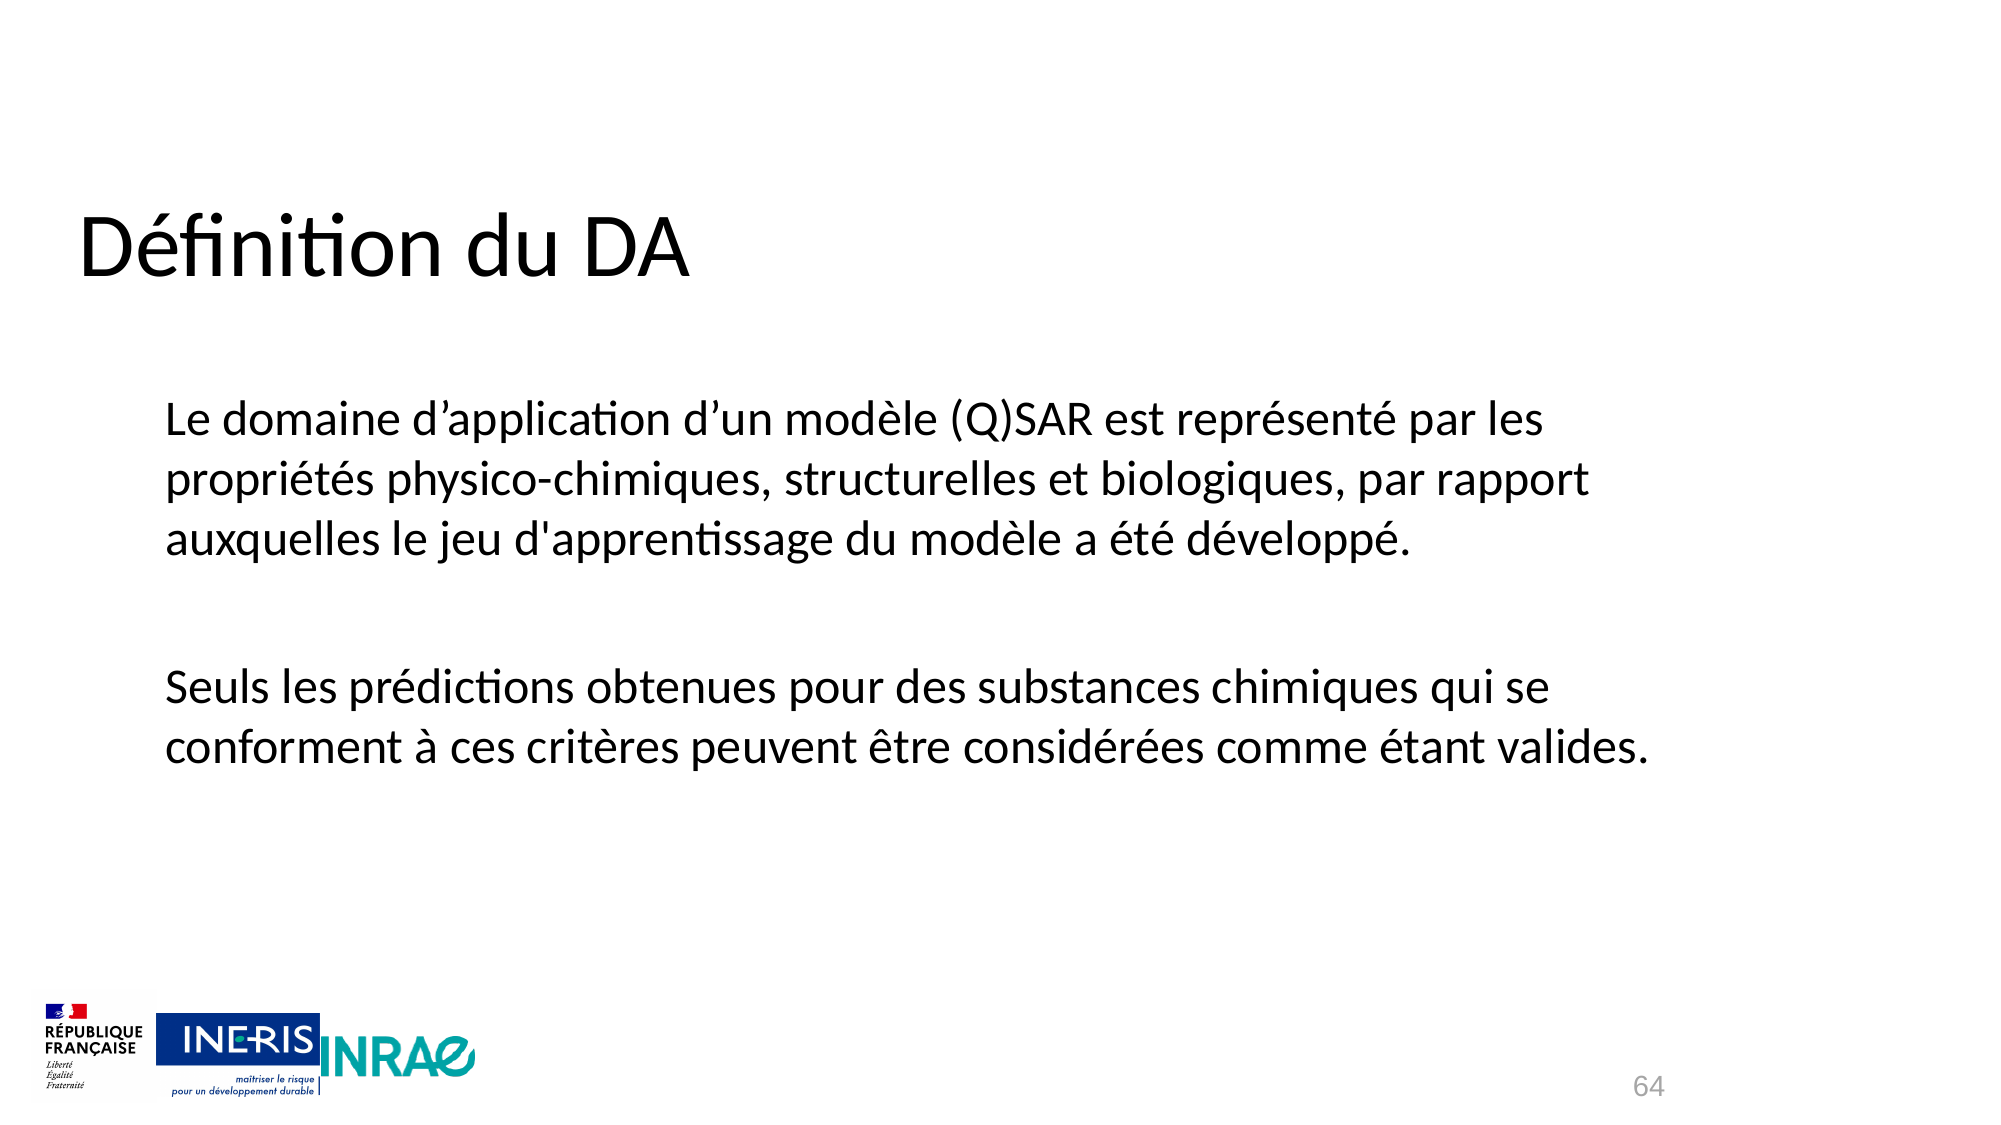

Définition du DA
Le domaine d’application d’un modèle (Q)SAR est représenté par les propriétés physico-chimiques, structurelles et biologiques, par rapport auxquelles le jeu d'apprentissage du modèle a été développé.

Seuls les prédictions obtenues pour des substances chimiques qui se conforment à ces critères peuvent être considérées comme étant valides.

64